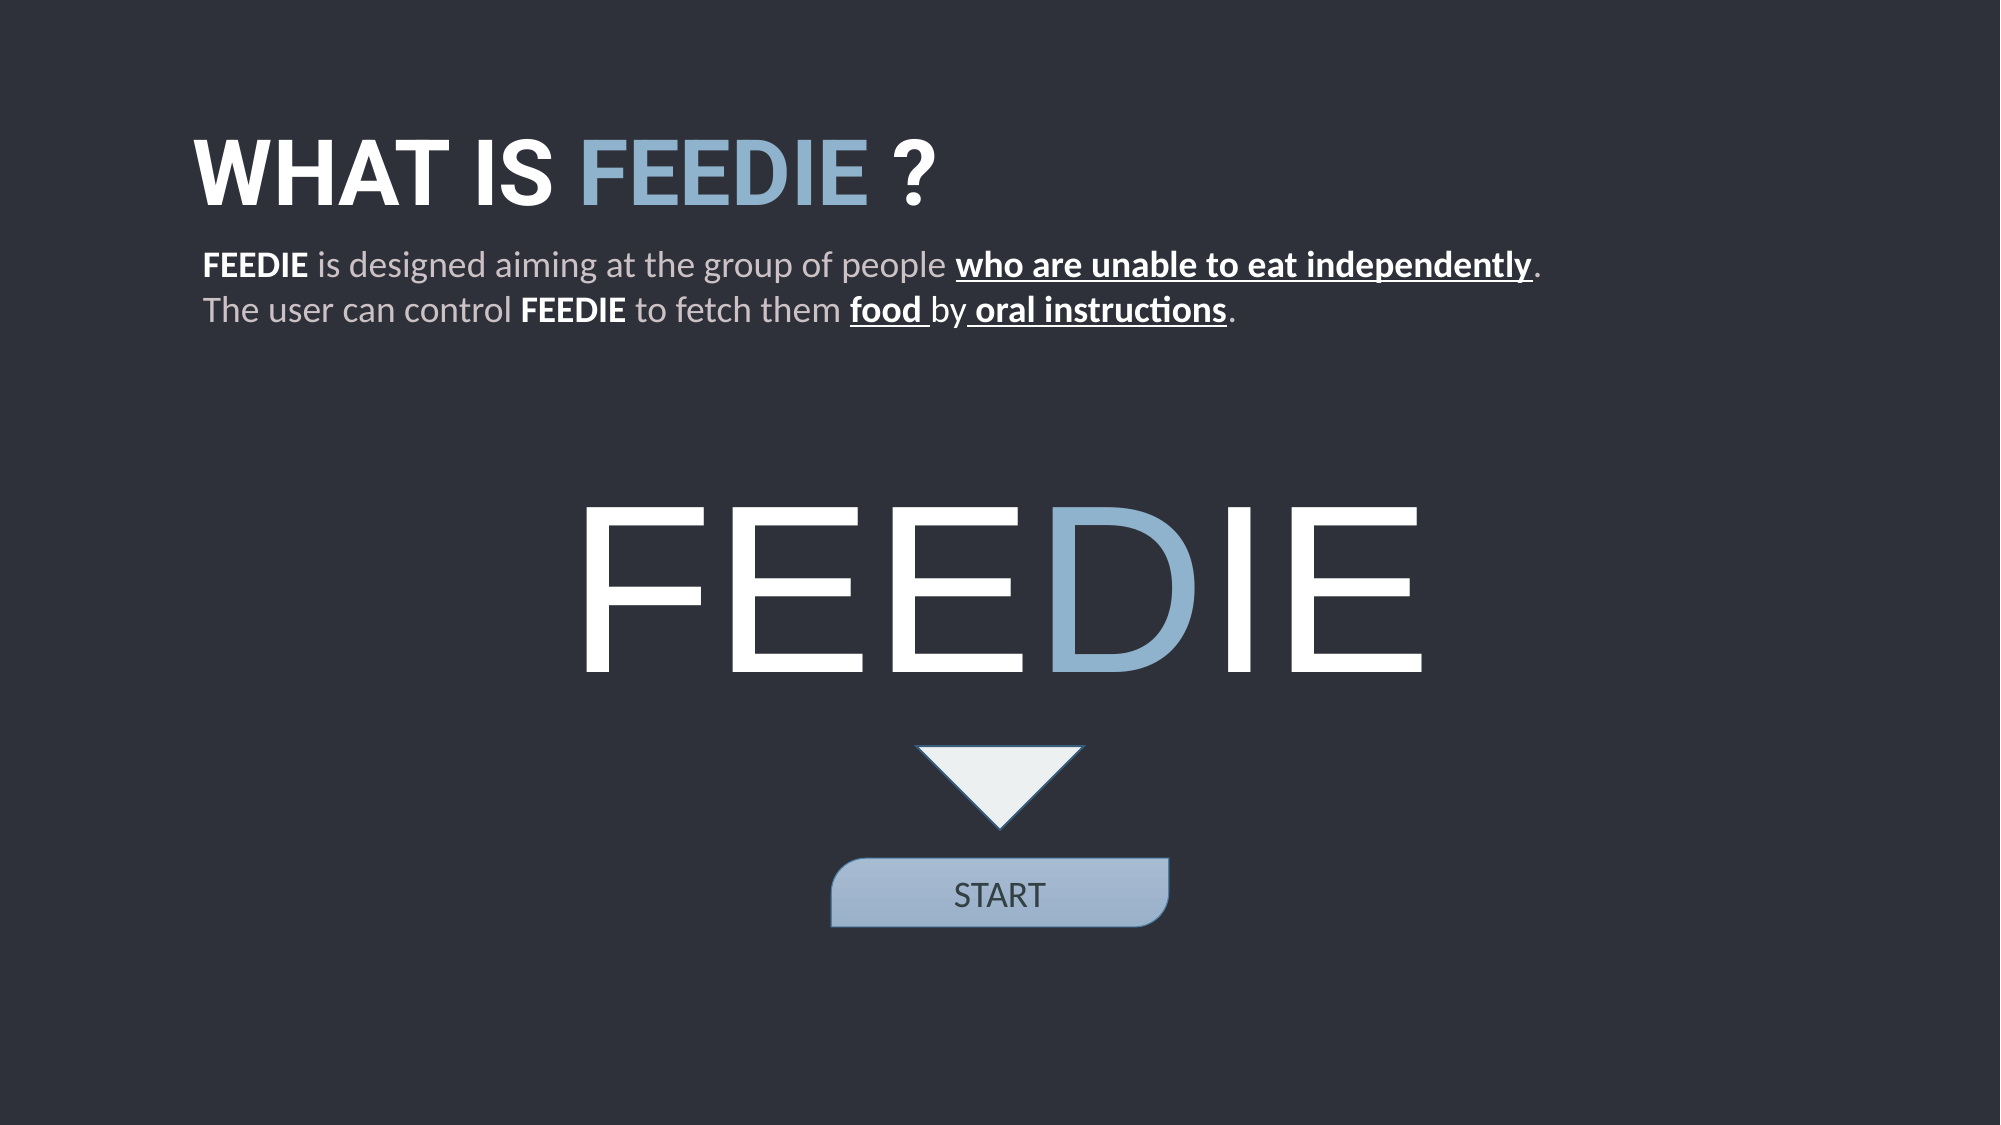

WHAT IS FEEDIE ?
FEEDIE is designed aiming at the group of people who are unable to eat independently. The user can control FEEDIE to fetch them food by oral instructions.
FEEDIE

START